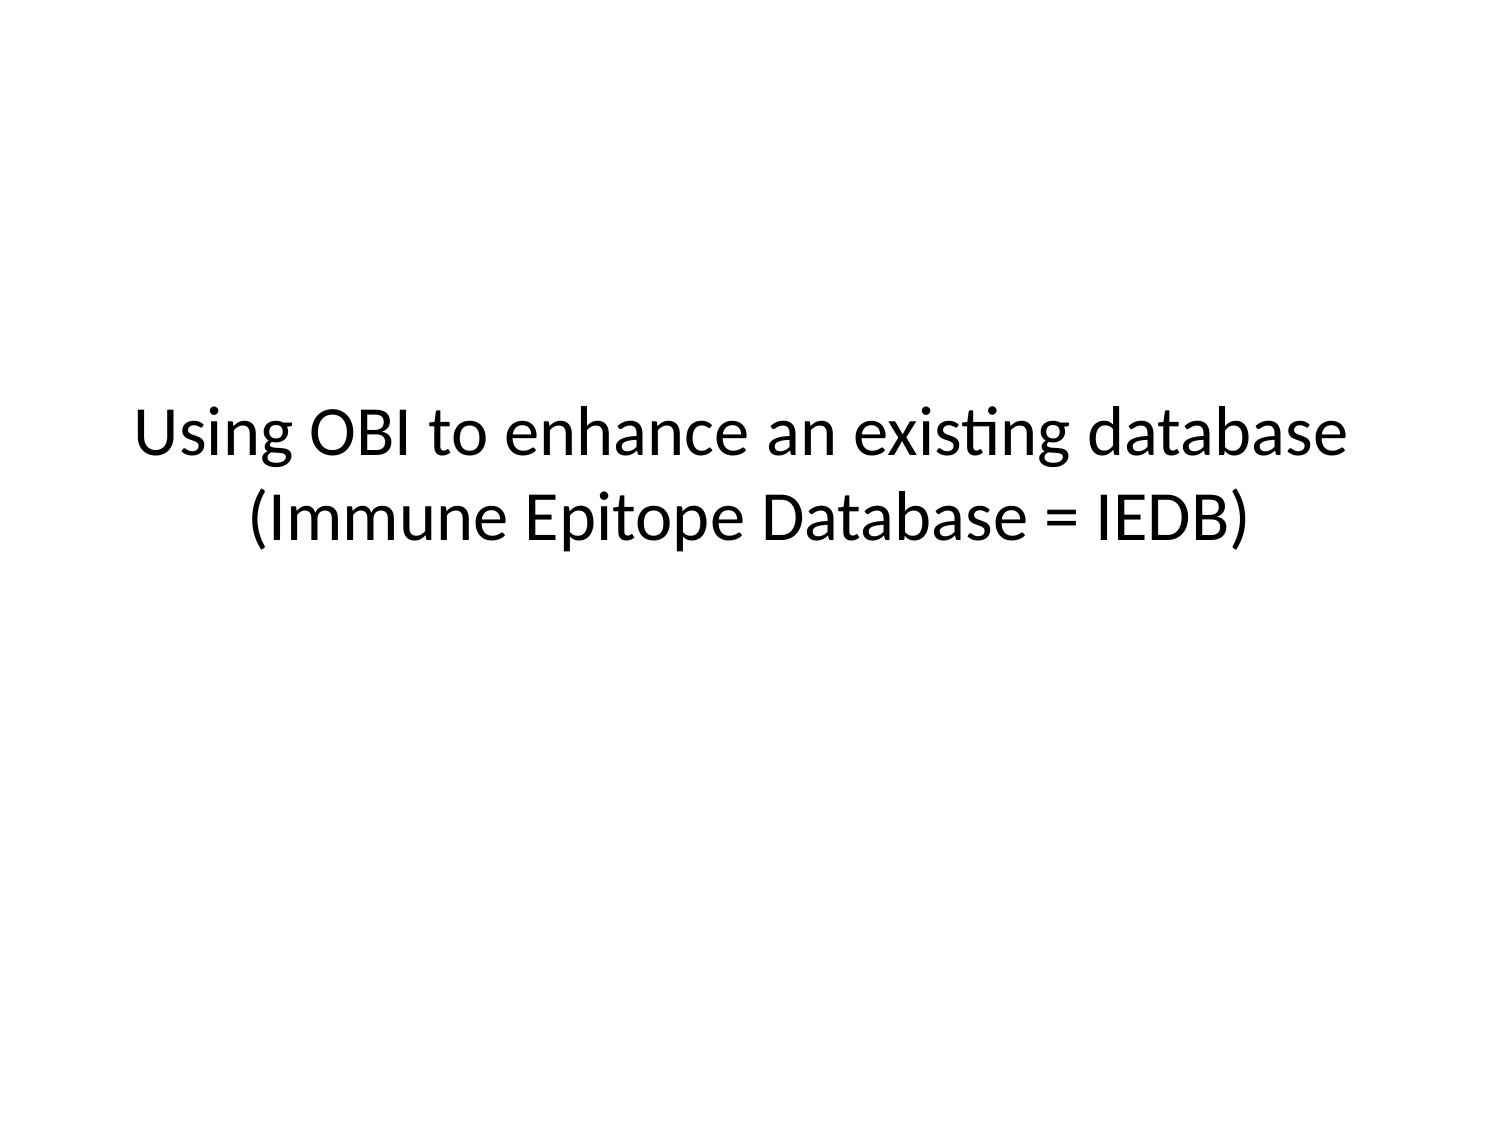

# Using OBI to enhance an existing database (Immune Epitope Database = IEDB)